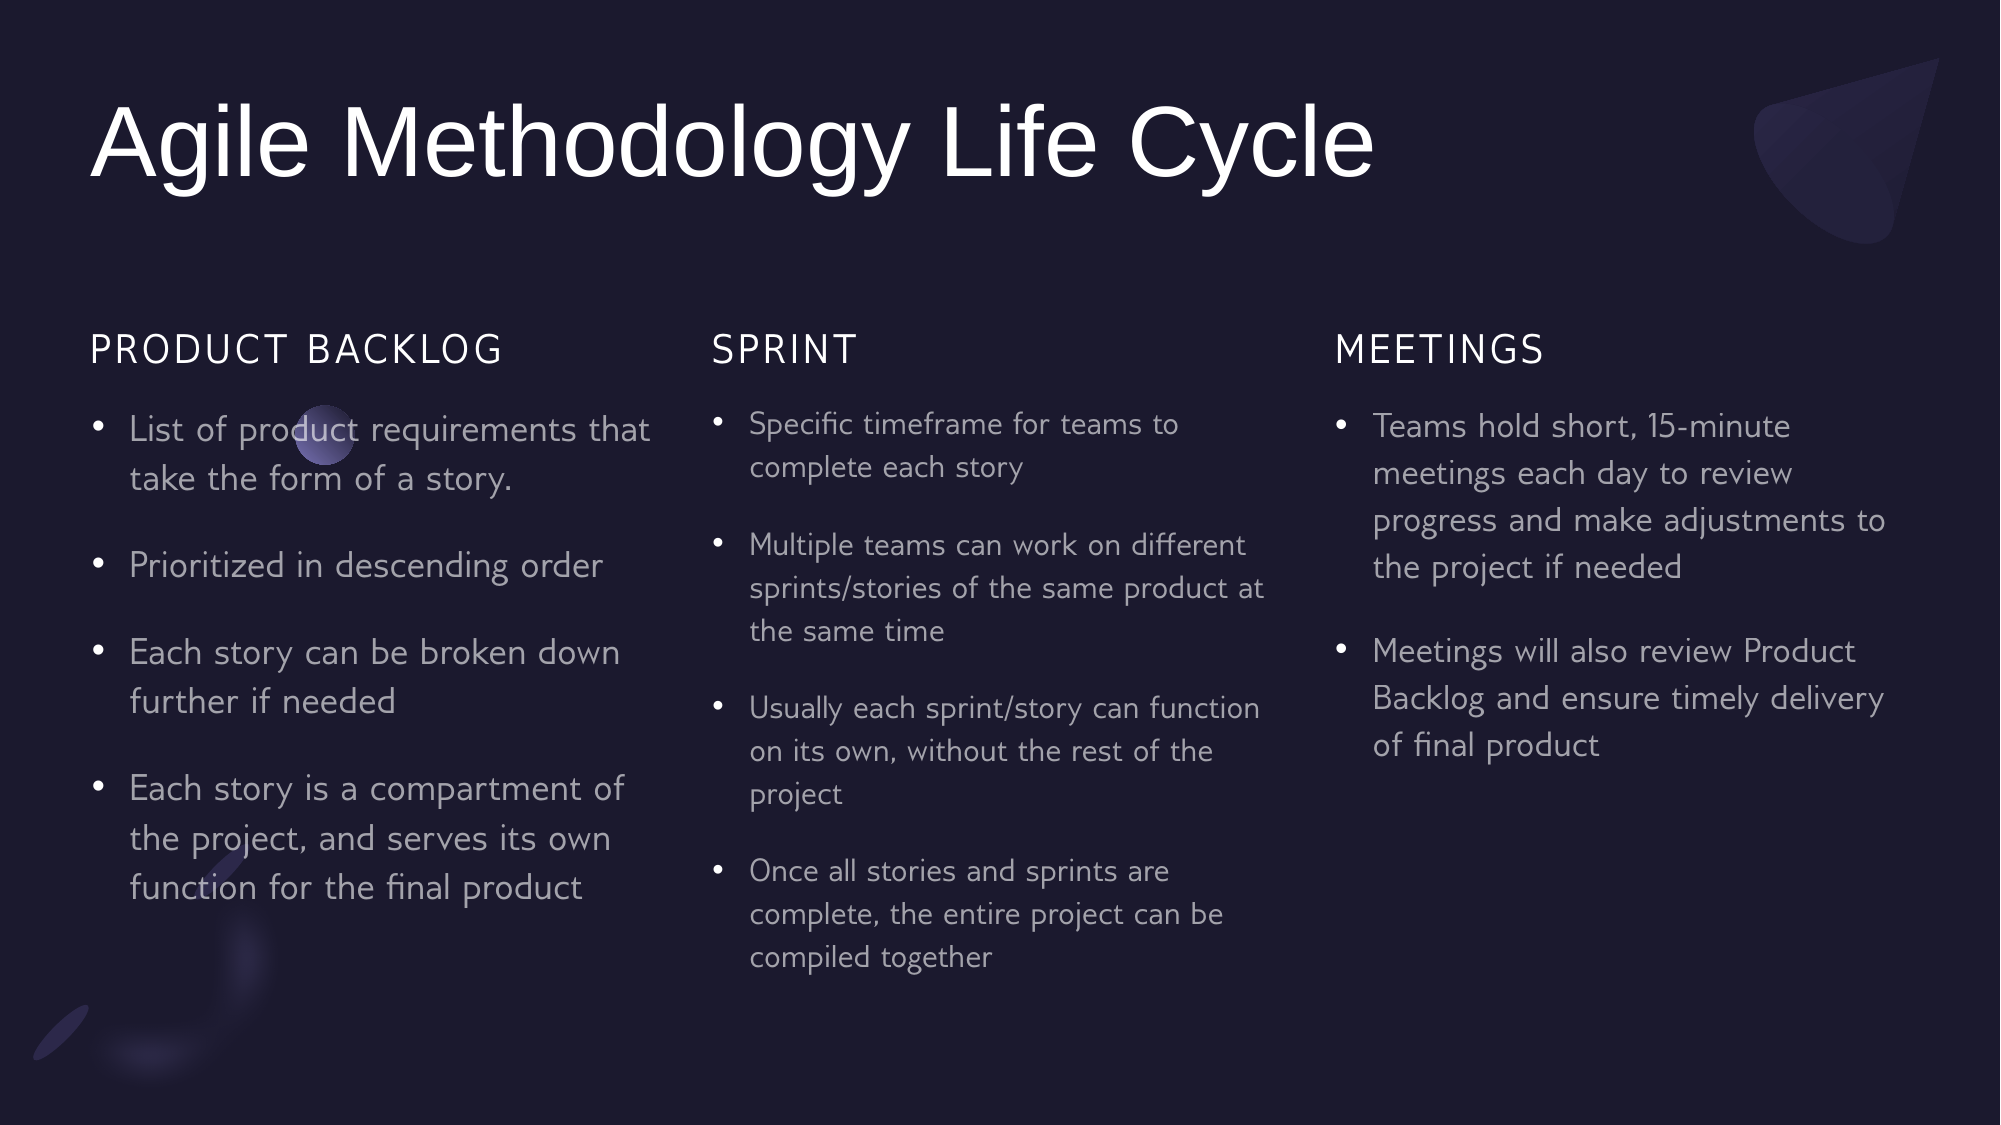

# Agile Methodology Life Cycle
Product Backlog
Sprint
Meetings
Specific timeframe for teams to complete each story
Multiple teams can work on different sprints/stories of the same product at the same time
Usually each sprint/story can function on its own, without the rest of the project
Once all stories and sprints are complete, the entire project can be compiled together
Teams hold short, 15-minute meetings each day to review progress and make adjustments to the project if needed
Meetings will also review Product Backlog and ensure timely delivery of final product

List of product requirements that take the form of a story.
Prioritized in descending order
Each story can be broken down further if needed
Each story is a compartment of the project, and serves its own function for the final product